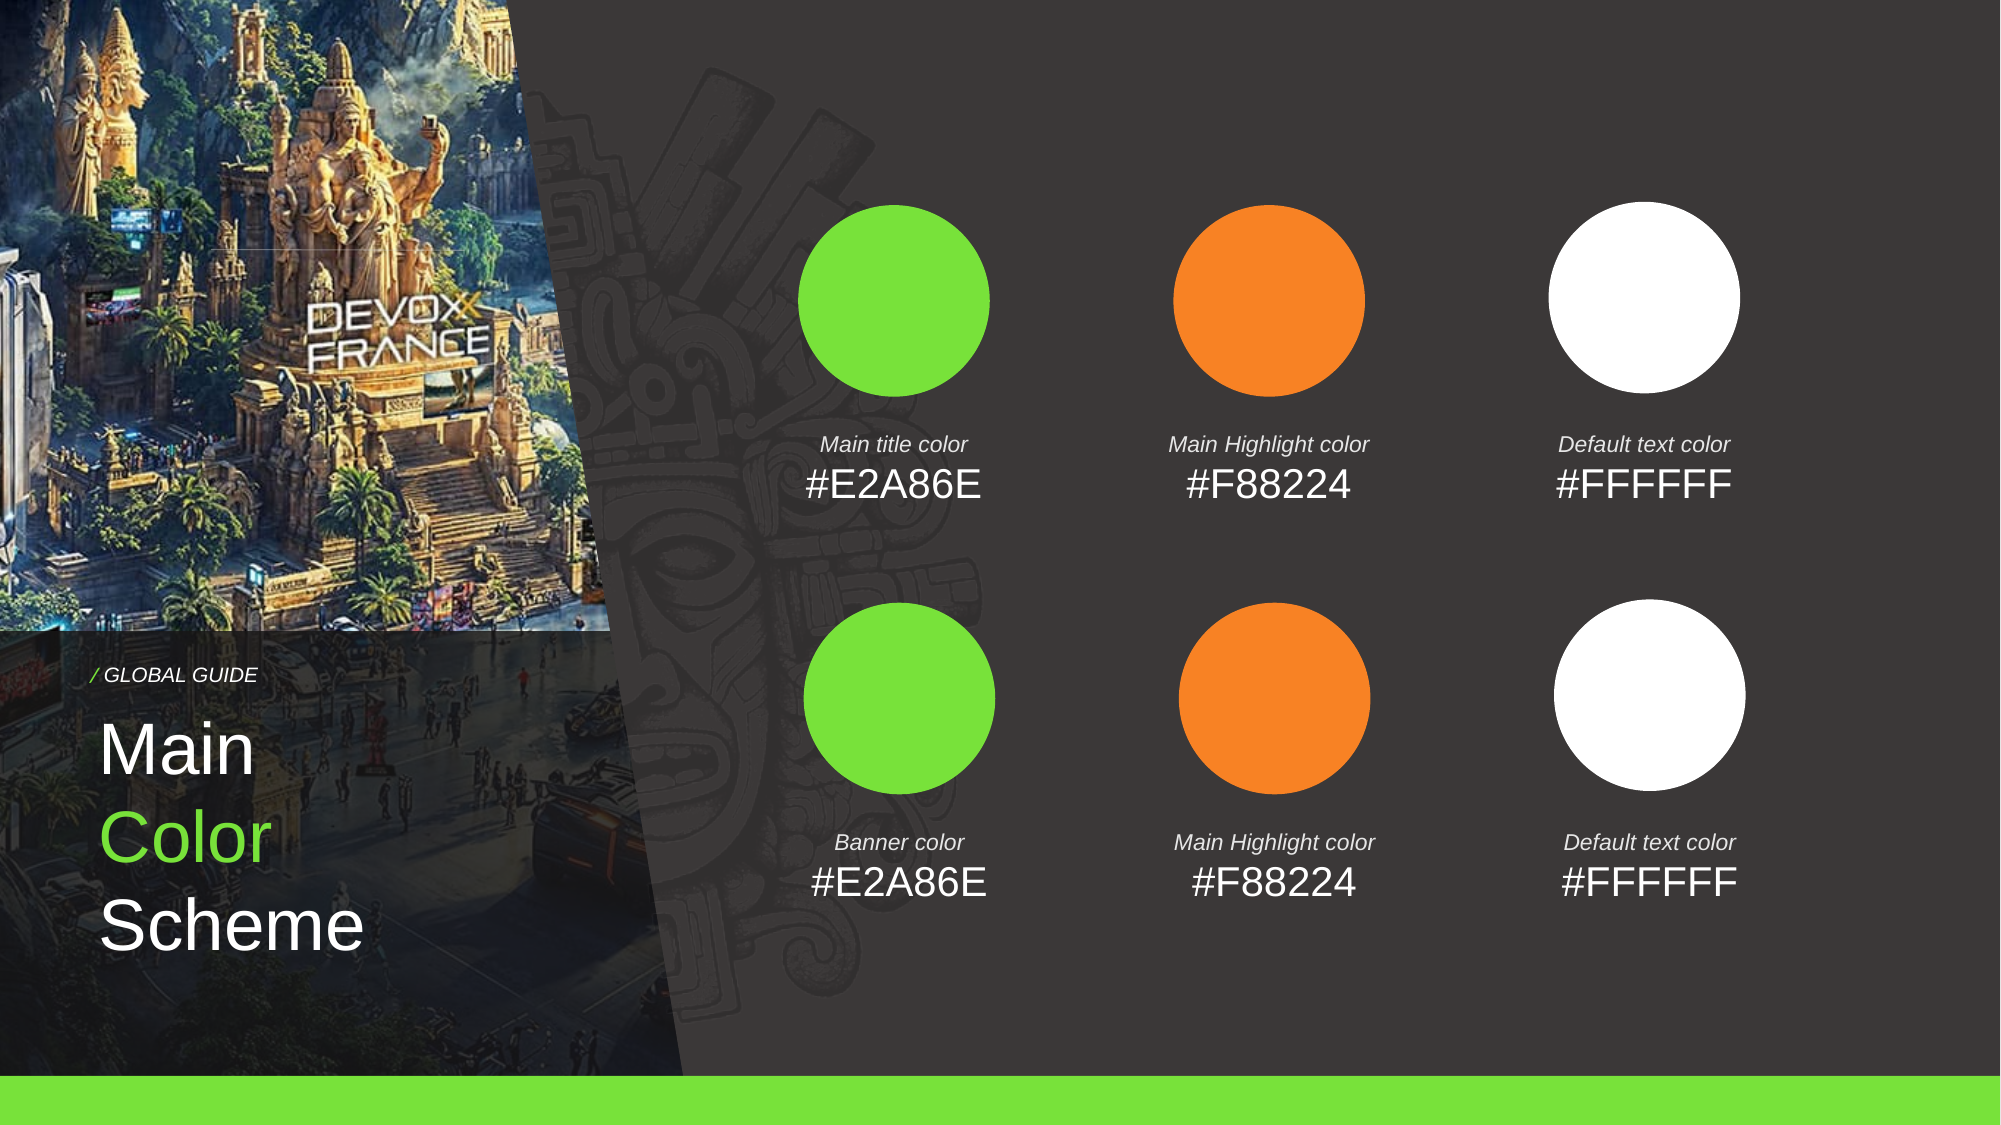

Main title color
#E2A86E
Main Highlight color
#F88224
Default text color
#FFFFFF

/ GLOBAL GUIDE
Main
Color
Scheme
Banner color
#E2A86E
Main Highlight color
#F88224
Default text color
#FFFFFF